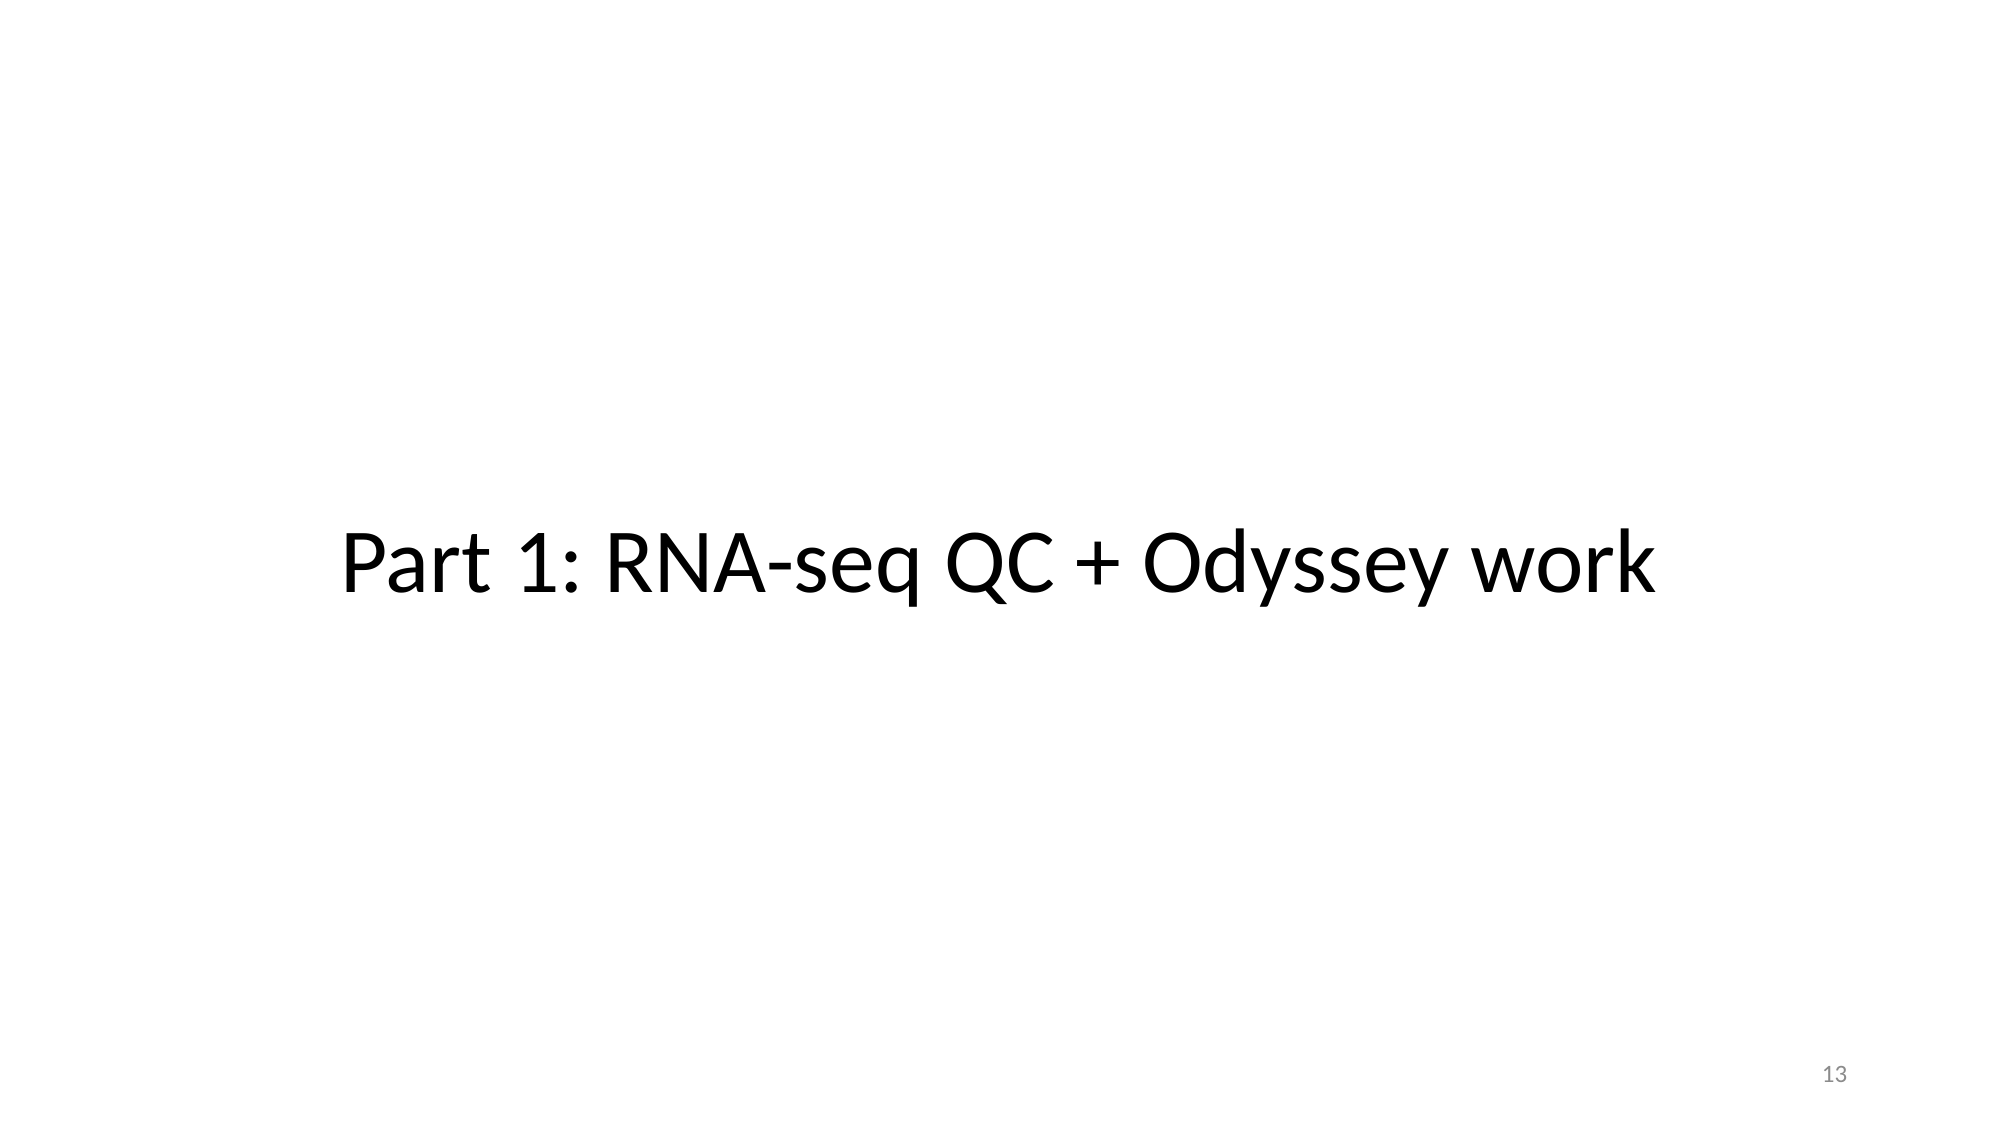

# Part 1: RNA-seq QC + Odyssey work
13